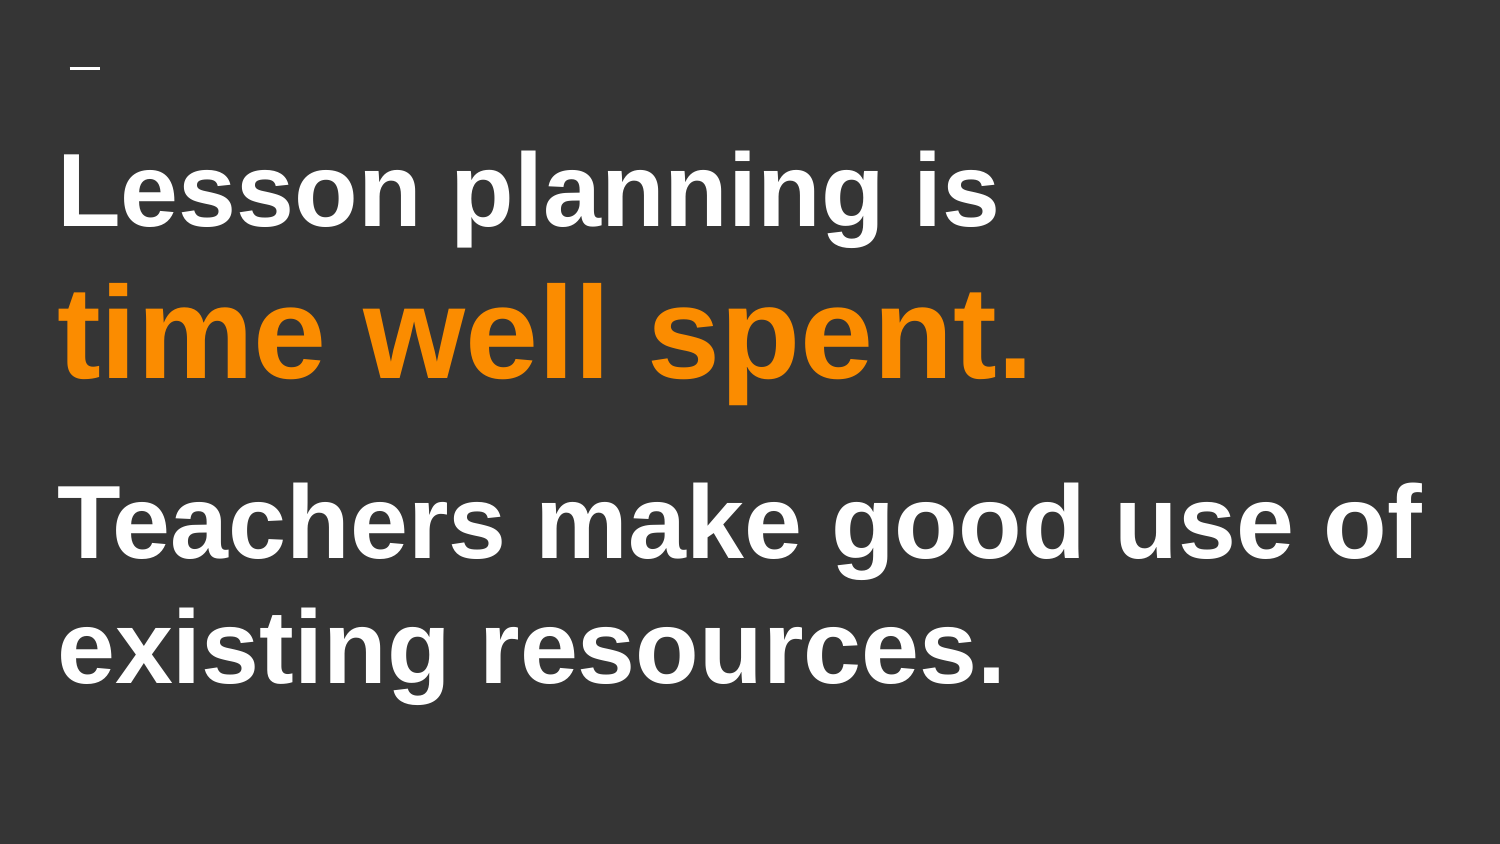

# Lesson planning is
time well spent.

Teachers make good use of existing resources.